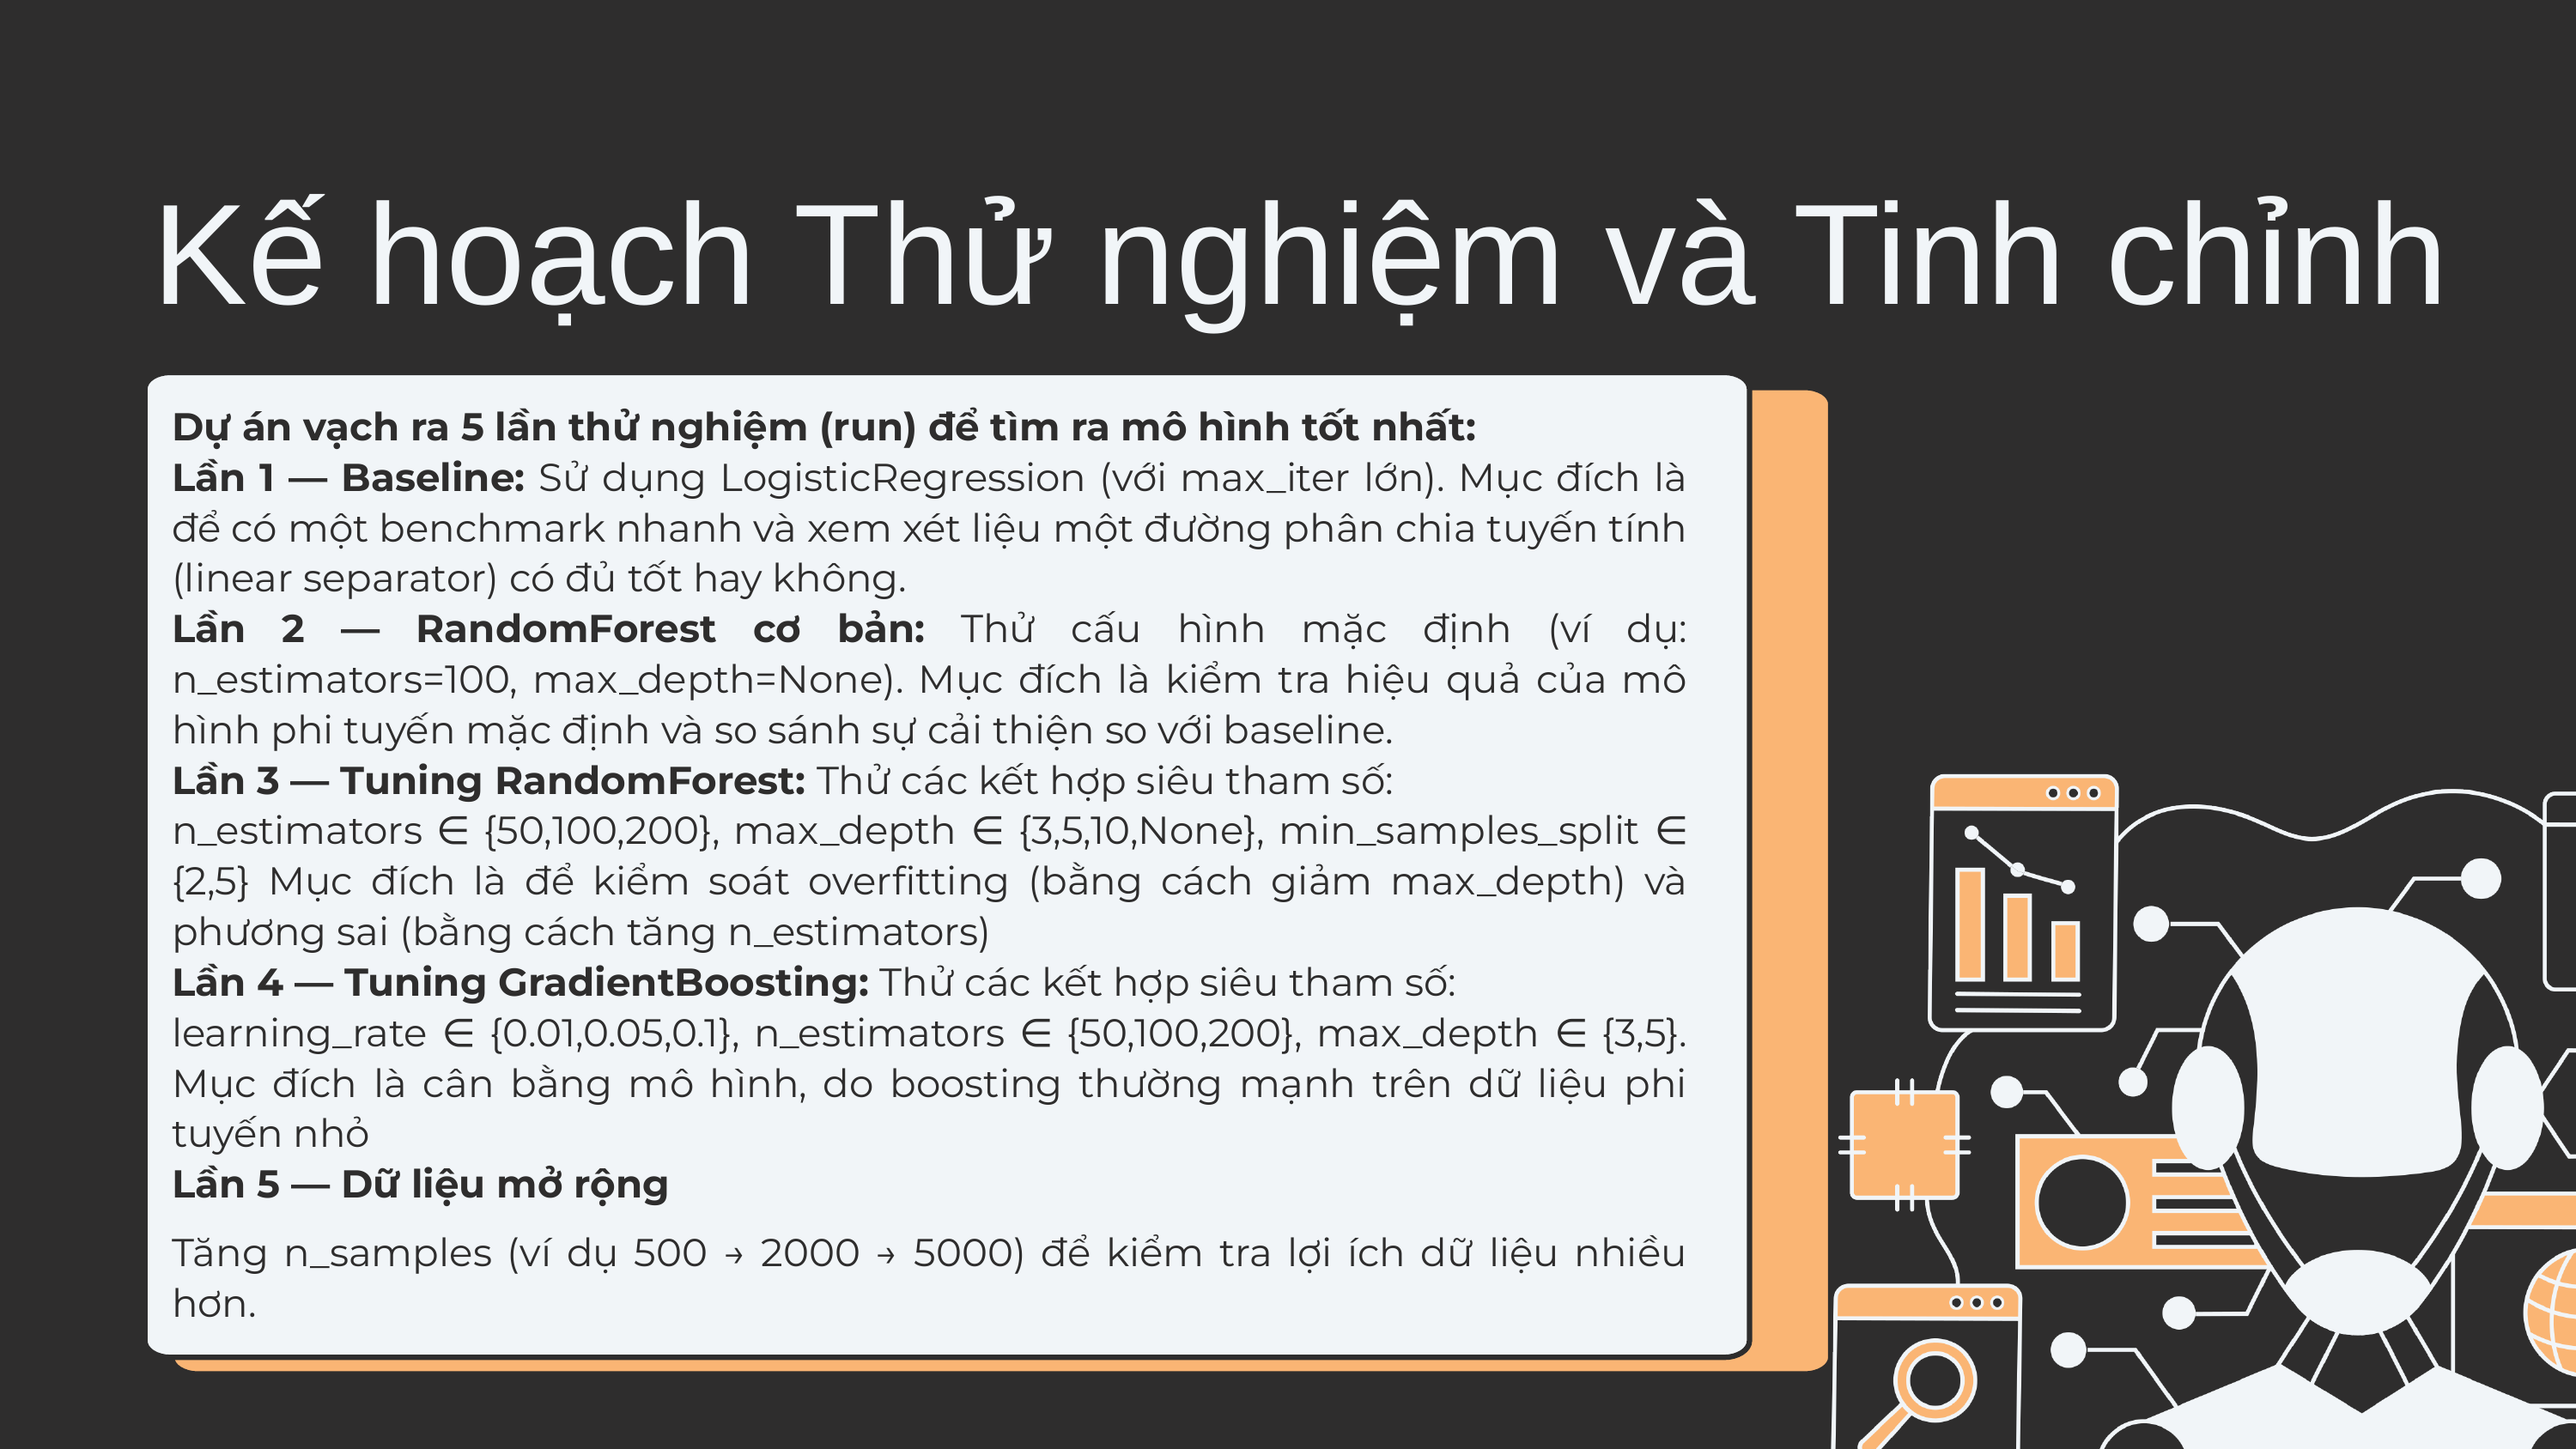

Kế hoạch Thử nghiệm và Tinh chỉnh

Dự án vạch ra 5 lần thử nghiệm (run) để tìm ra mô hình tốt nhất:
Lần 1 — Baseline: Sử dụng LogisticRegression (với max_iter lớn). Mục đích là để có một benchmark nhanh và xem xét liệu một đường phân chia tuyến tính (linear separator) có đủ tốt hay không.
Lần 2 — RandomForest cơ bản: Thử cấu hình mặc định (ví dụ: n_estimators=100, max_depth=None). Mục đích là kiểm tra hiệu quả của mô hình phi tuyến mặc định và so sánh sự cải thiện so với baseline.
Lần 3 — Tuning RandomForest: Thử các kết hợp siêu tham số:
n_estimators ∈ {50,100,200}, max_depth ∈ {3,5,10,None}, min_samples_split ∈ {2,5} Mục đích là để kiểm soát overfitting (bằng cách giảm max_depth) và phương sai (bằng cách tăng n_estimators)
Lần 4 — Tuning GradientBoosting: Thử các kết hợp siêu tham số:
learning_rate ∈ {0.01,0.05,0.1}, n_estimators ∈ {50,100,200}, max_depth ∈ {3,5}. Mục đích là cân bằng mô hình, do boosting thường mạnh trên dữ liệu phi tuyến nhỏ
Lần 5 — Dữ liệu mở rộng
Tăng n_samples (ví dụ 500 → 2000 → 5000) để kiểm tra lợi ích dữ liệu nhiều hơn.